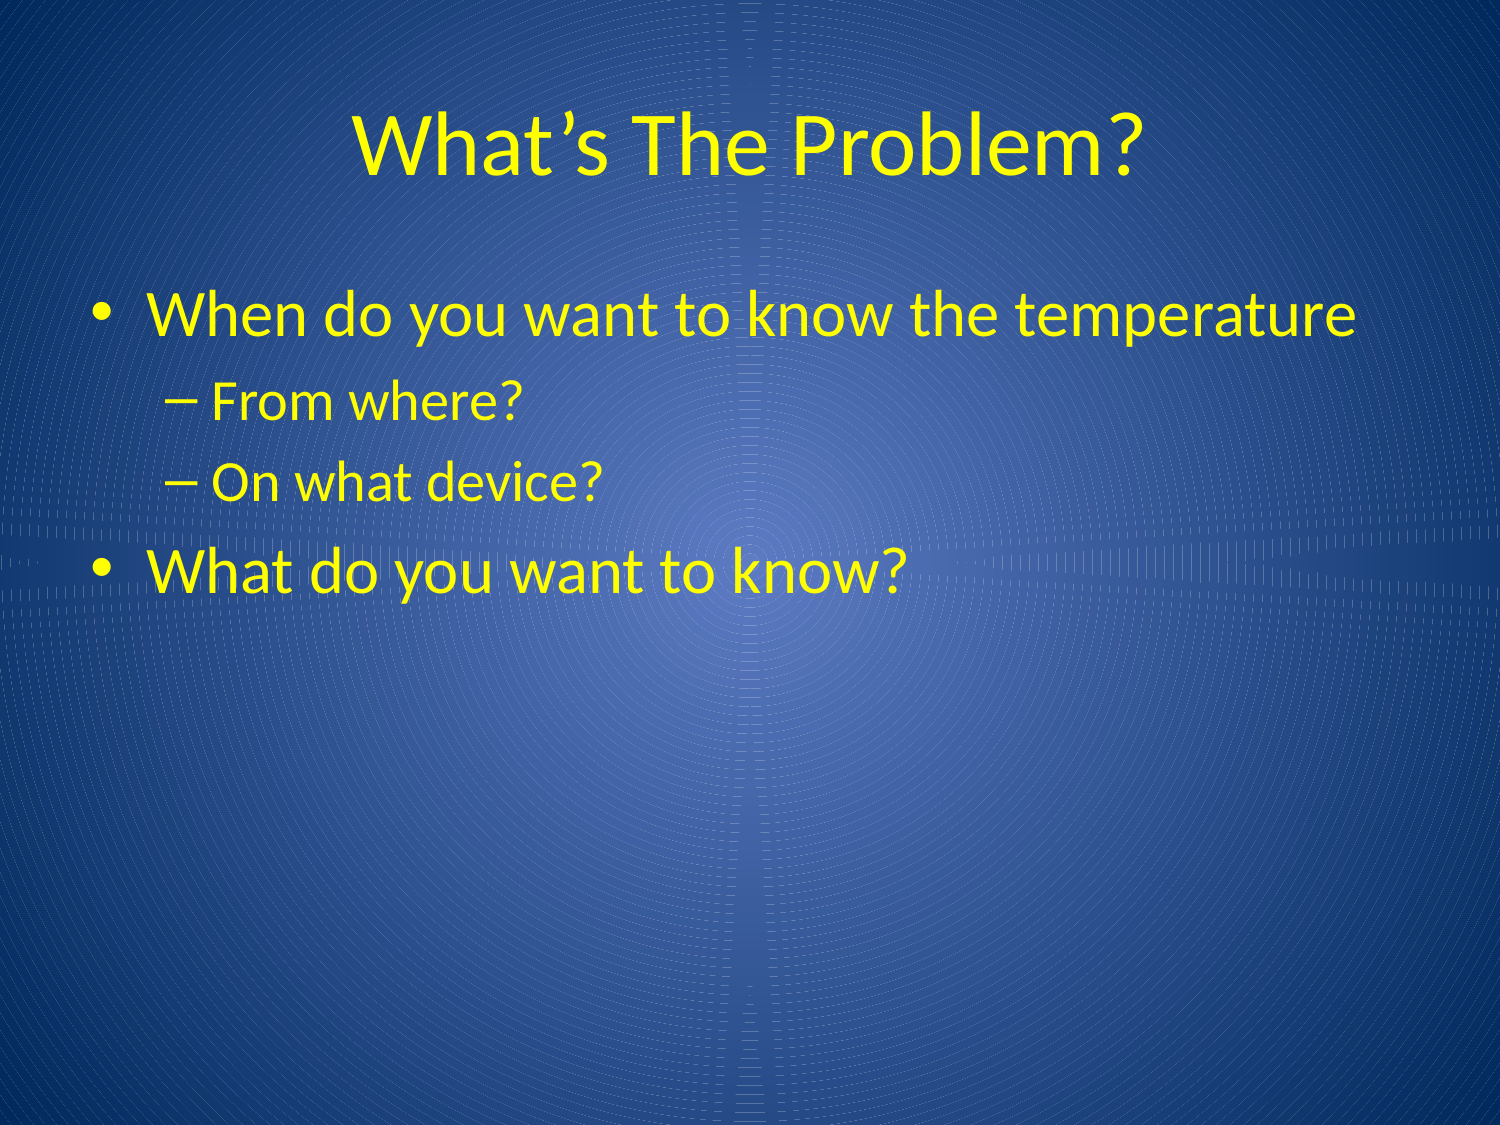

# What’s The Problem?
When do you want to know the temperature
From where?
On what device?
What do you want to know?